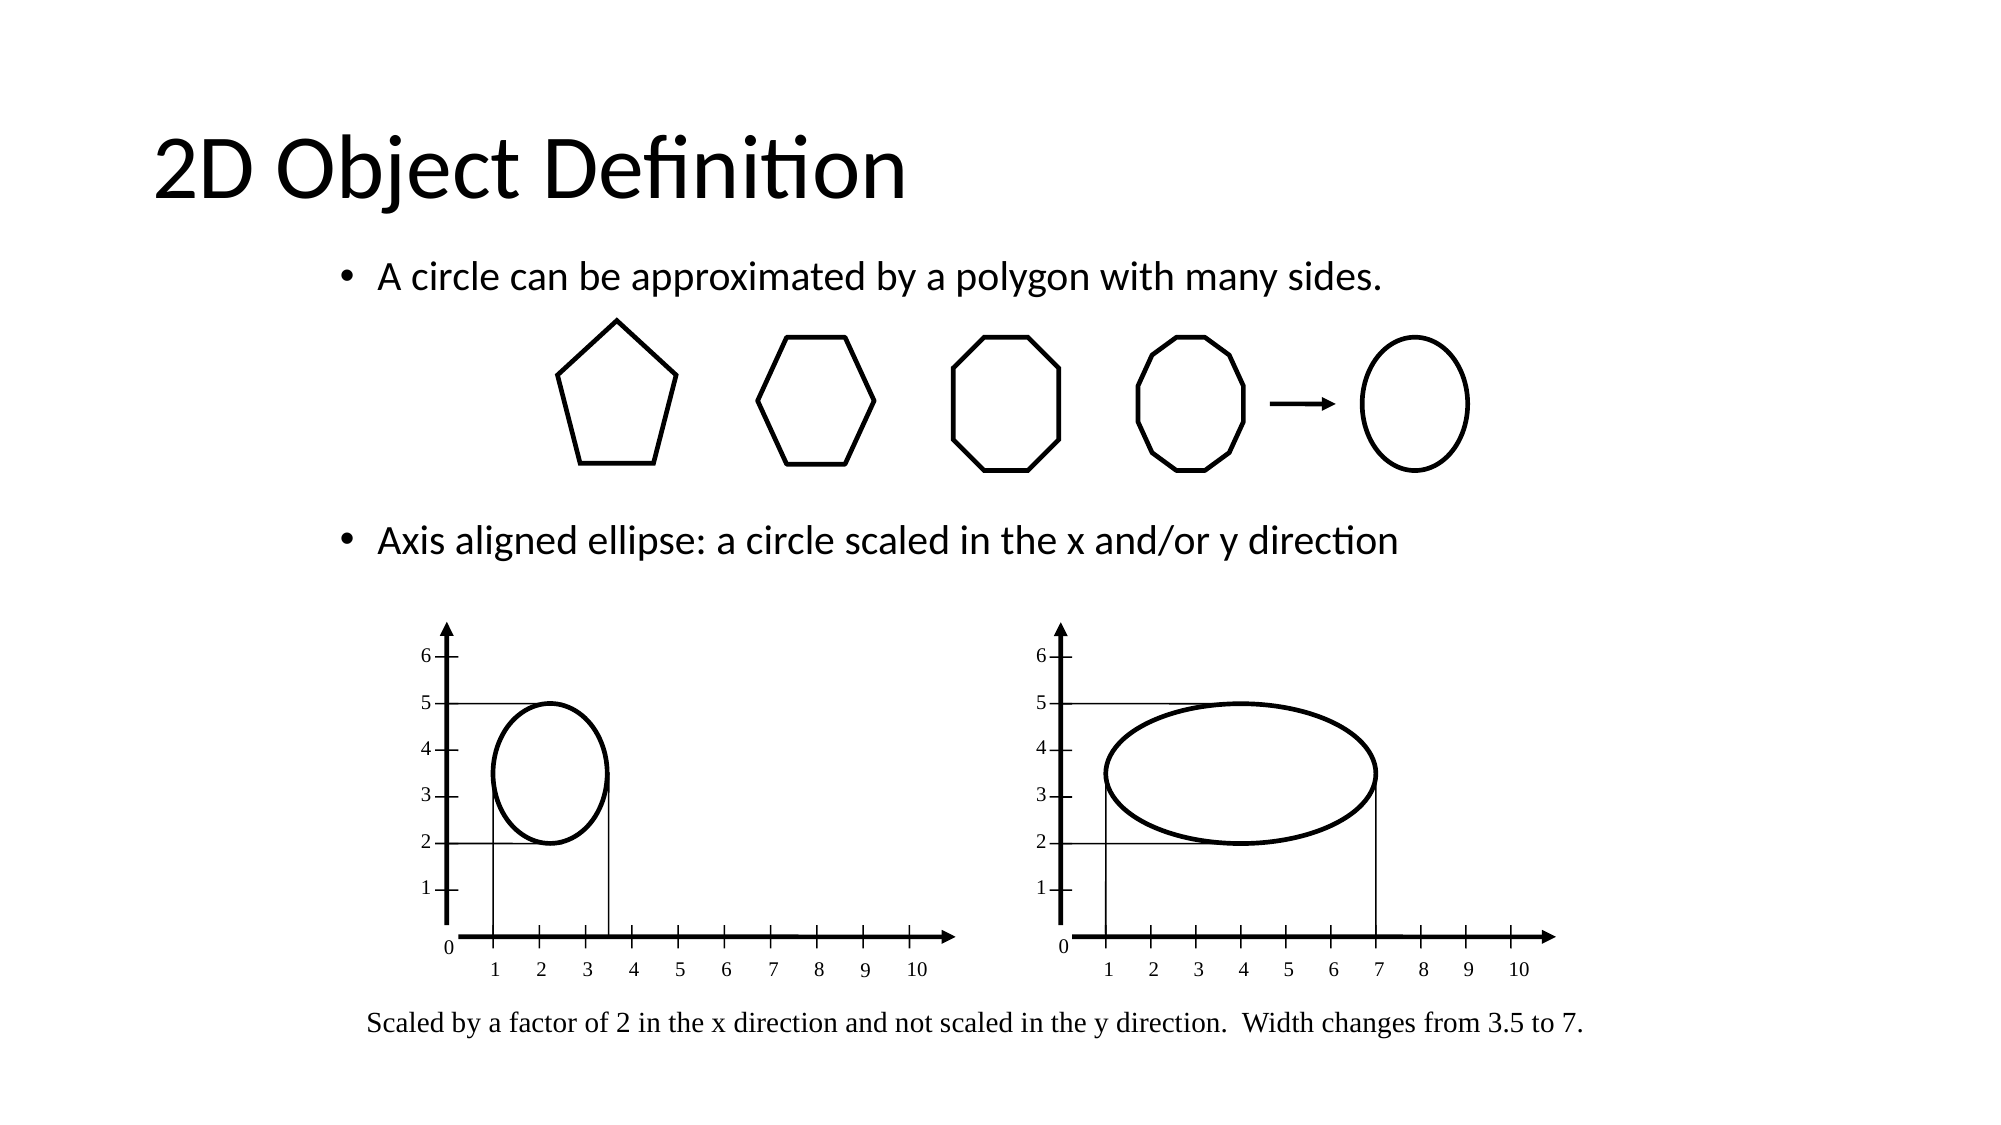

# 2D Object Definition
A circle can be approximated by a polygon with many sides.

Axis aligned ellipse: a circle scaled in the x and/or y direction

 6
 5
 4
 3
 2
 1
 0
 10
 1
 2
 3
 4
 5
 6
 7
 8
 9

 6
 5
 4
 3
 2
 1
 0
 1
 2
 3
 4
 5
 6
 7
 8
 9
 10

Scaled by a factor of 2 in the x direction and not scaled in the y direction.  Width changes from 3.5 to 7.